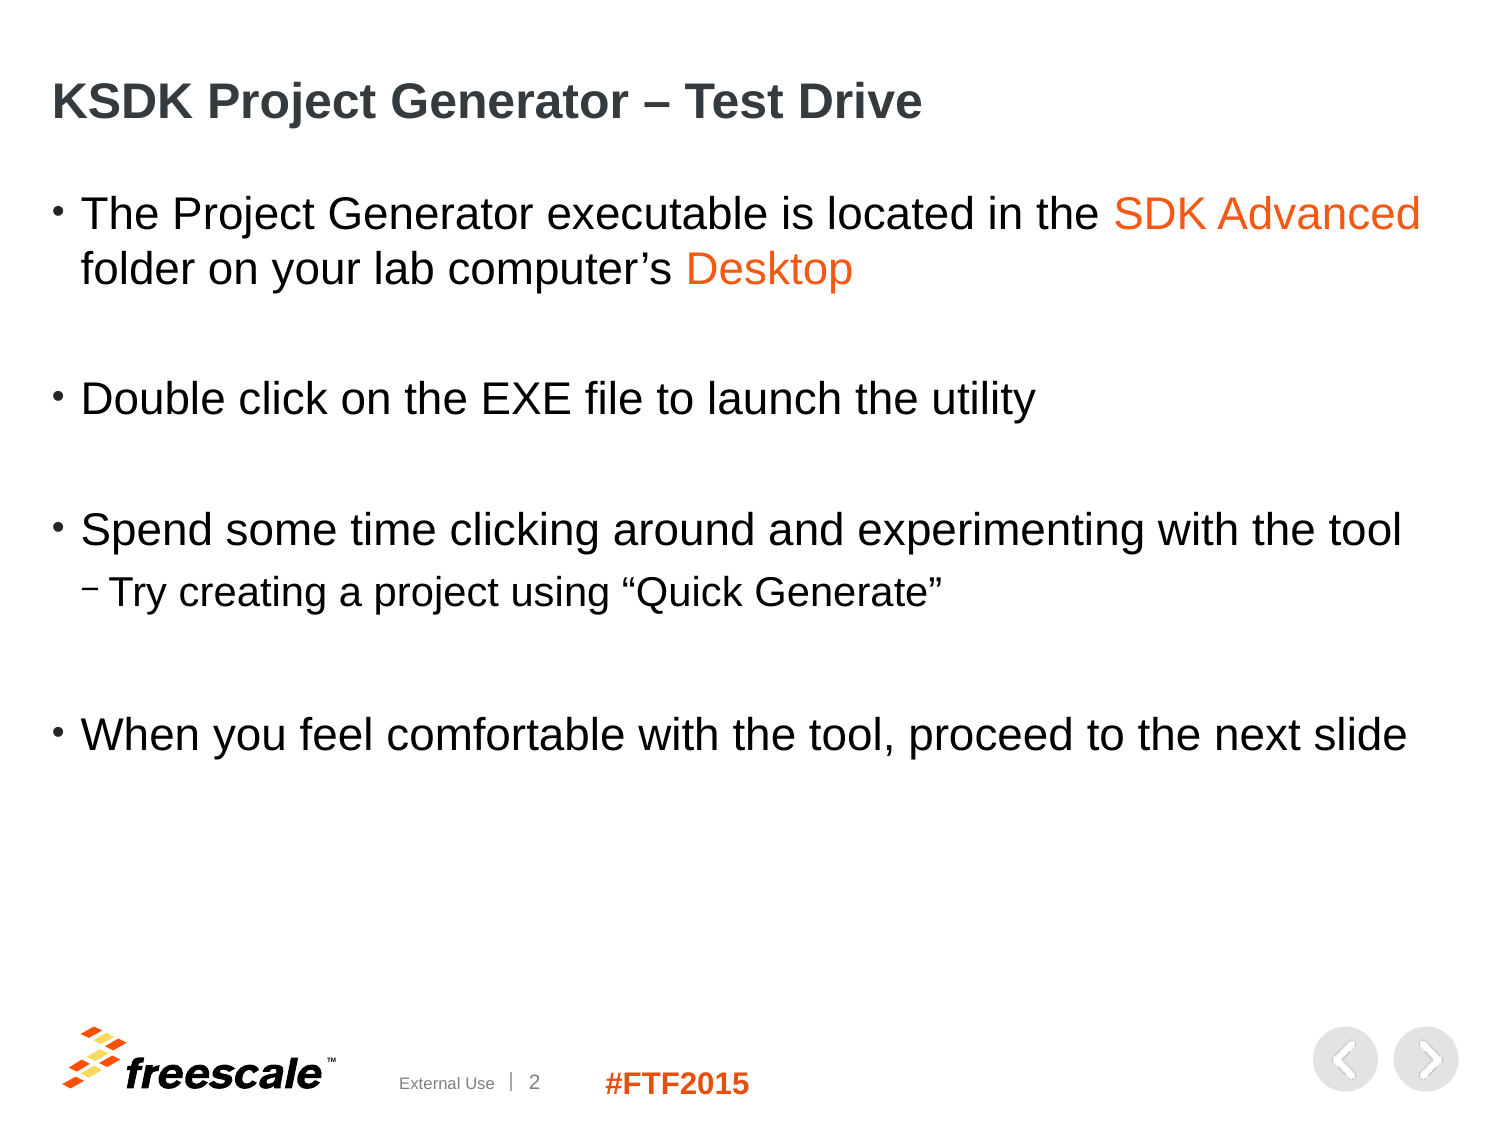

# KSDK Project Generator – Test Drive
The Project Generator executable is located in the SDK Advanced folder on your lab computer’s Desktop

Double click on the EXE file to launch the utility

Spend some time clicking around and experimenting with the tool
Try creating a project using “Quick Generate”

When you feel comfortable with the tool, proceed to the next slide